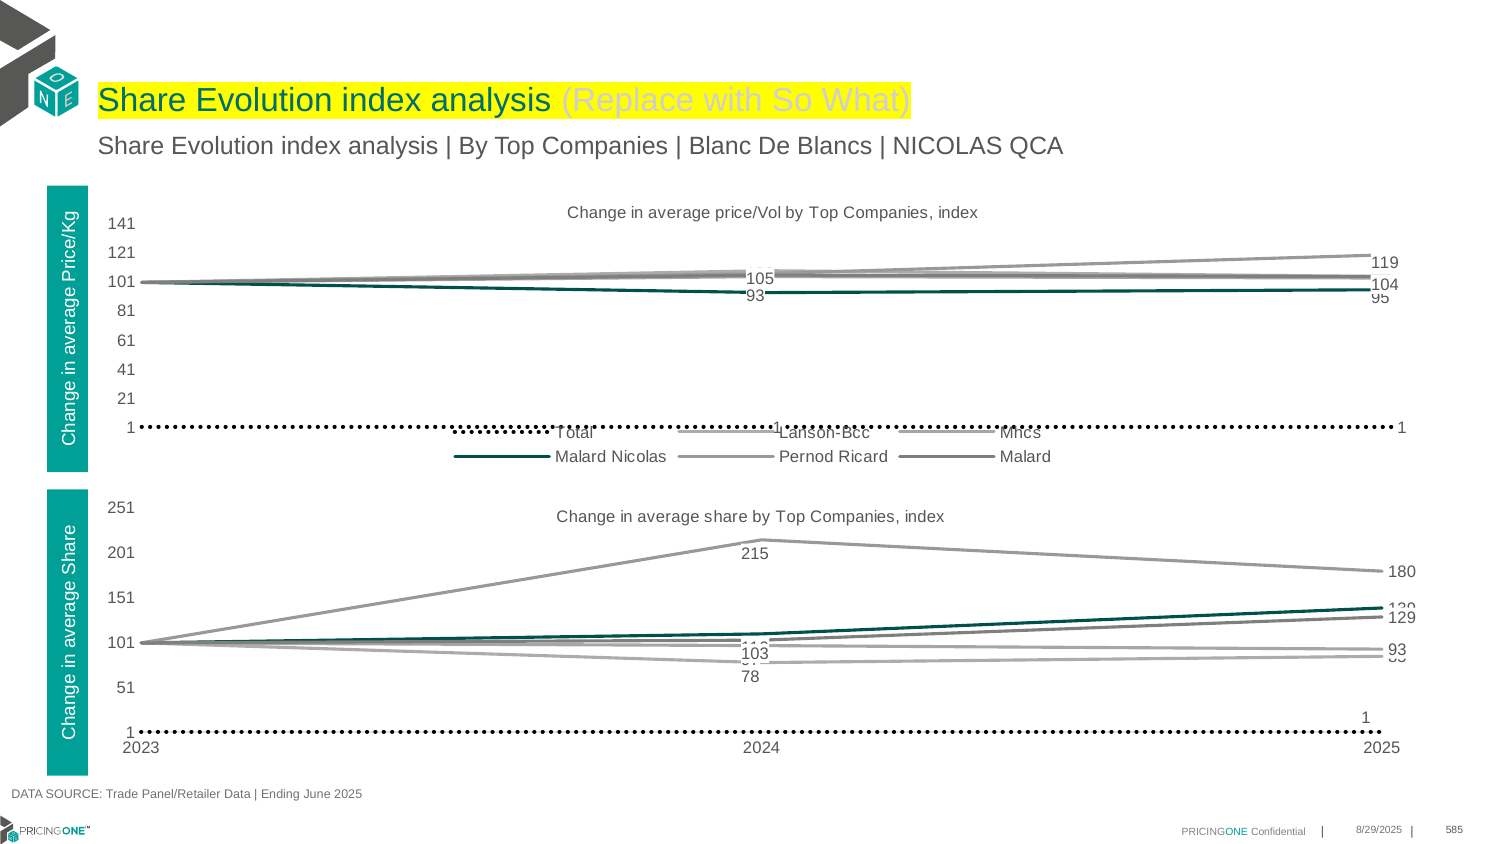

# Share Evolution index analysis (Replace with So What)
Share Evolution index analysis | By Top Companies | Blanc De Blancs | NICOLAS QCA

### Chart: Change in average price/Vol by Top Companies, index

| Category | Total | Lanson-Bcc | Mhcs | Malard Nicolas | Pernod Ricard | Malard |
|---|---|---|---|---|---|---|
| 2023 | 1.0 | 100.0 | 100.0 | 100.0 | 100.0 | 100.0 |
| 2024 | 1.0278016248113573 | 108.0 | 104.0 | 93.0 | 106.0 | 105.0 |
| 2025 | 0.9888477213782881 | 104.0 | 103.0 | 95.0 | 119.0 | 104.0 |
Change in average Price/Kg

### Chart: Change in average share by Top Companies, index

| Category | Total | Lanson-Bcc | Mhcs | Malard Nicolas | Pernod Ricard | Malard |
|---|---|---|---|---|---|---|
| 2023 | 1.0 | 100.0 | 100.0 | 100.0 | 100.0 | 100.0 |
| 2024 | 1.0 | 78.0 | 97.0 | 110.0 | 215.0 | 103.0 |
| 2025 | 1.0 | 85.0 | 93.0 | 139.0 | 180.0 | 129.0 |
Change in average Share
DATA SOURCE: Trade Panel/Retailer Data | Ending June 2025

8/29/2025
585